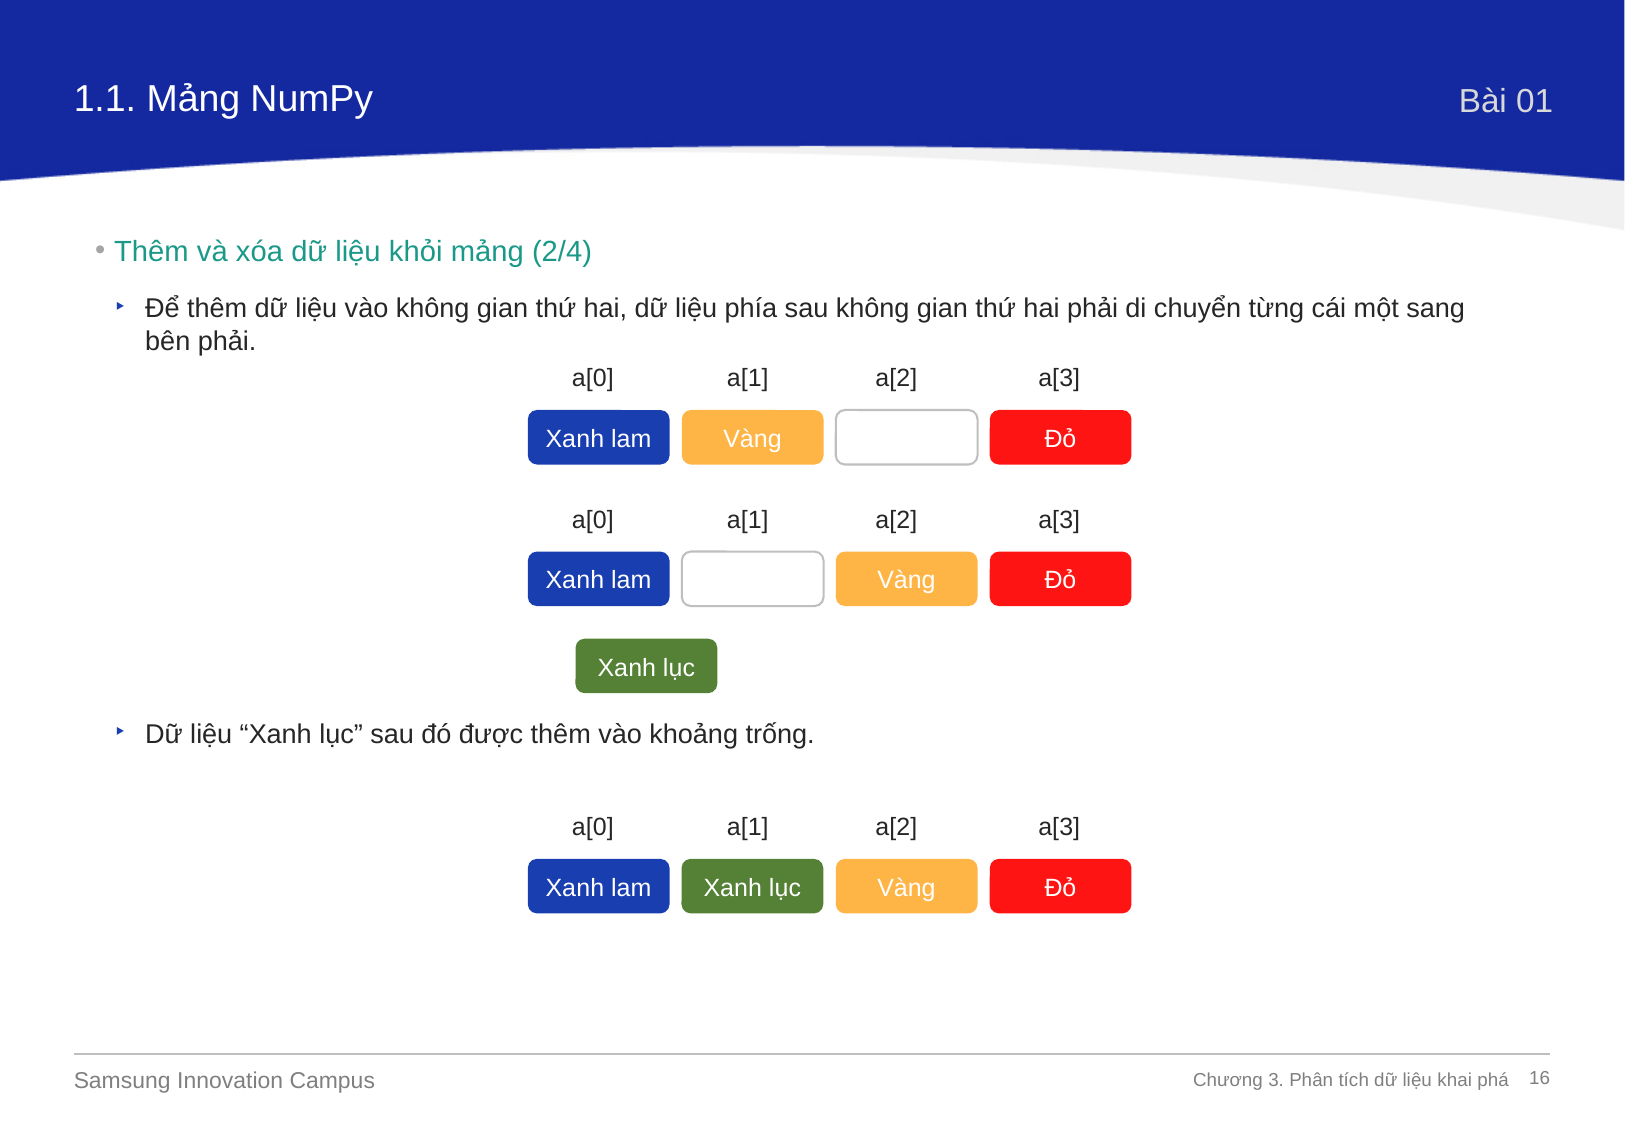

1.1. Mảng NumPy
Bài 01
Thêm và xóa dữ liệu khỏi mảng (2/4)
Để thêm dữ liệu vào không gian thứ hai, dữ liệu phía sau không gian thứ hai phải di chuyển từng cái một sang bên phải.

Dữ liệu “Xanh lục” sau đó được thêm vào khoảng trống.
a[0]
a[1]
a[2]
a[3]
Xanh lam
Vàng

Đỏ
a[0]
a[1]
a[2]
a[3]
Xanh lam

Vàng
Đỏ
Xanh lục
a[0]
a[1]
a[2]
a[3]
Xanh lam
Xanh lục
Vàng
Đỏ